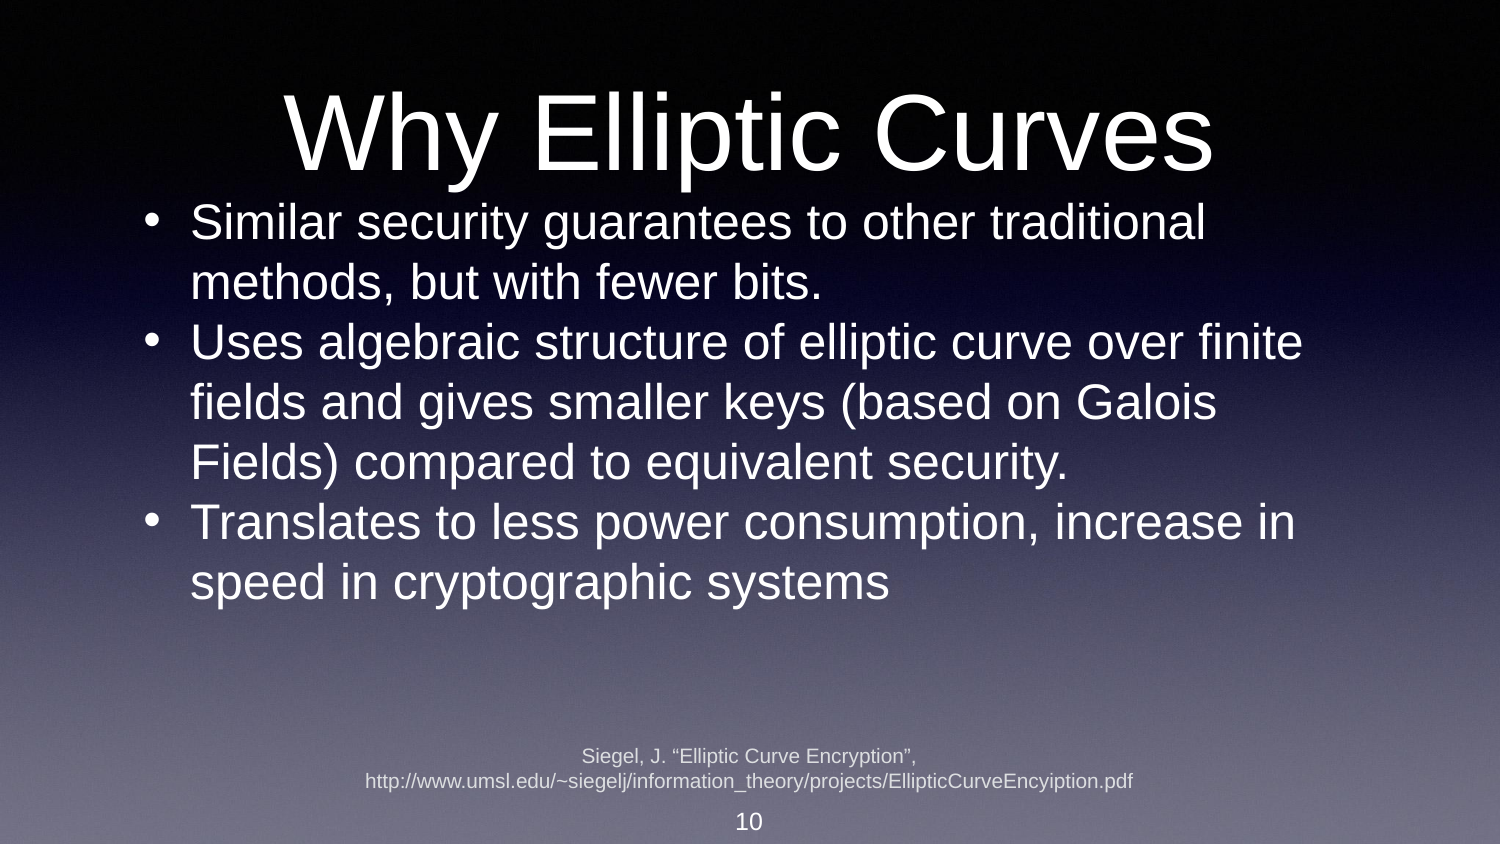

# Why Elliptic Curves
Similar security guarantees to other traditional methods, but with fewer bits.
Uses algebraic structure of elliptic curve over finite fields and gives smaller keys (based on Galois Fields) compared to equivalent security.
Translates to less power consumption, increase in speed in cryptographic systems
Siegel, J. “Elliptic Curve Encryption”, http://www.umsl.edu/~siegelj/information_theory/projects/EllipticCurveEncyiption.pdf
10